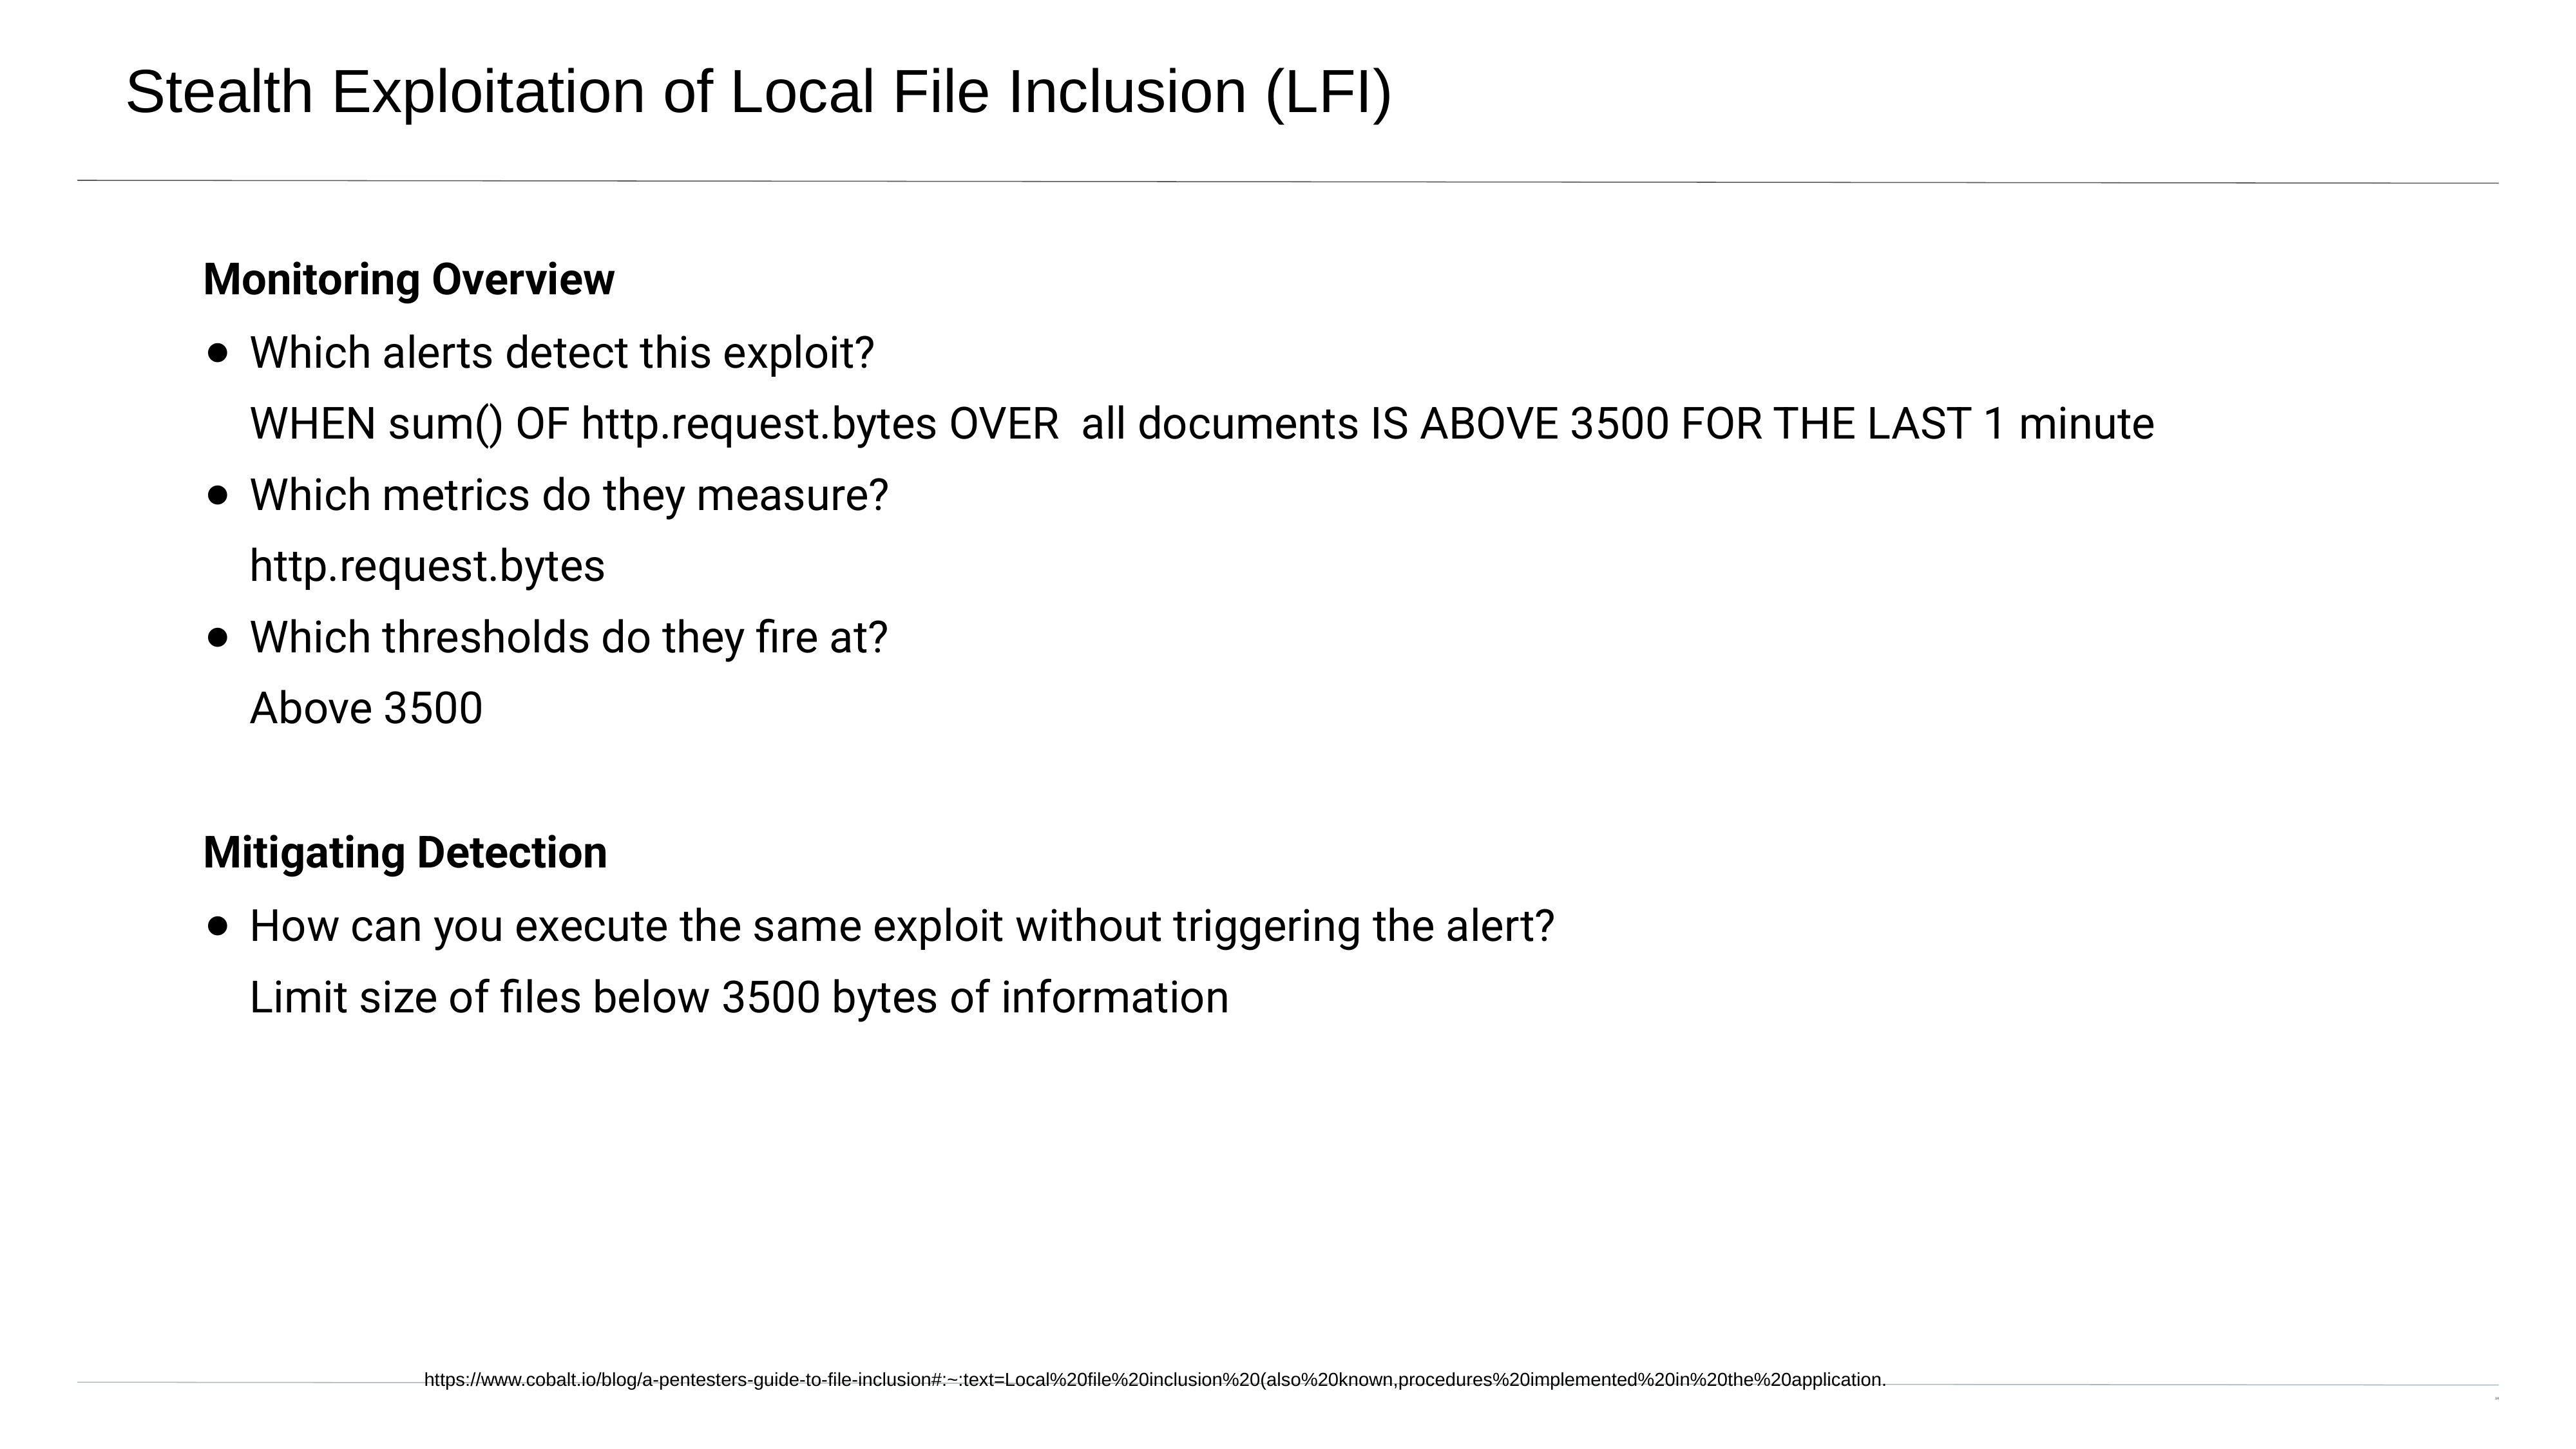

# Stealth Exploitation of Local File Inclusion (LFI)
Monitoring Overview
Which alerts detect this exploit?
WHEN sum() OF http.request.bytes OVER  all documents IS ABOVE 3500 FOR THE LAST 1 minute
Which metrics do they measure?
http.request.bytes
Which thresholds do they fire at?
Above 3500

Mitigating Detection
How can you execute the same exploit without triggering the alert?
Limit size of files below 3500 bytes of information
https://www.cobalt.io/blog/a-pentesters-guide-to-file-inclusion#:~:text=Local%20file%20inclusion%20(also%20known,procedures%20implemented%20in%20the%20application.
14